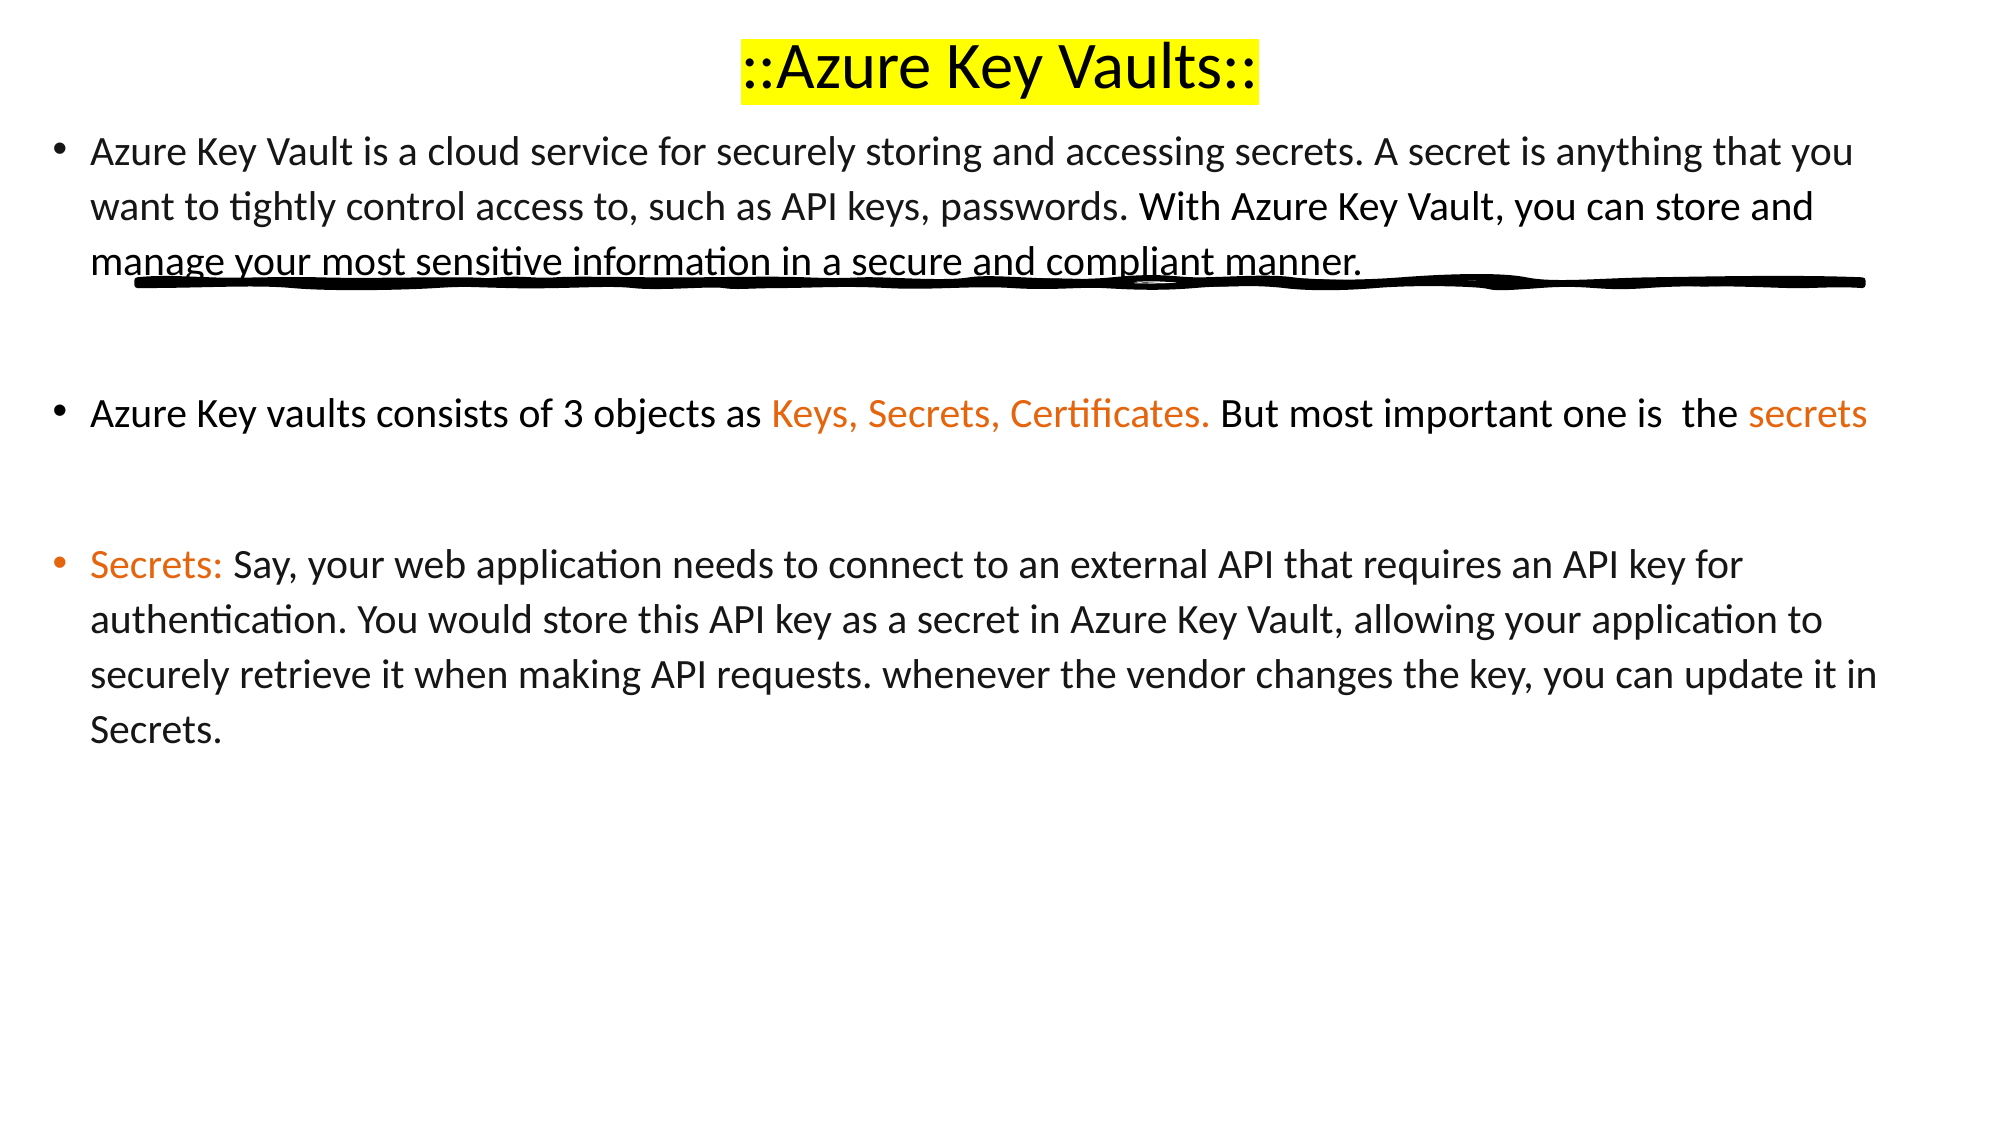

# ::Azure Key Vaults::
Azure Key Vault is a cloud service for securely storing and accessing secrets. A secret is anything that you want to tightly control access to, such as API keys, passwords. With Azure Key Vault, you can store and manage your most sensitive information in a secure and compliant manner.

Azure Key vaults consists of 3 objects as Keys, Secrets, Certificates. But most important one is  the secrets

Secrets: Say, your web application needs to connect to an external API that requires an API key for authentication. You would store this API key as a secret in Azure Key Vault, allowing your application to securely retrieve it when making API requests. whenever the vendor changes the key, you can update it in Secrets.